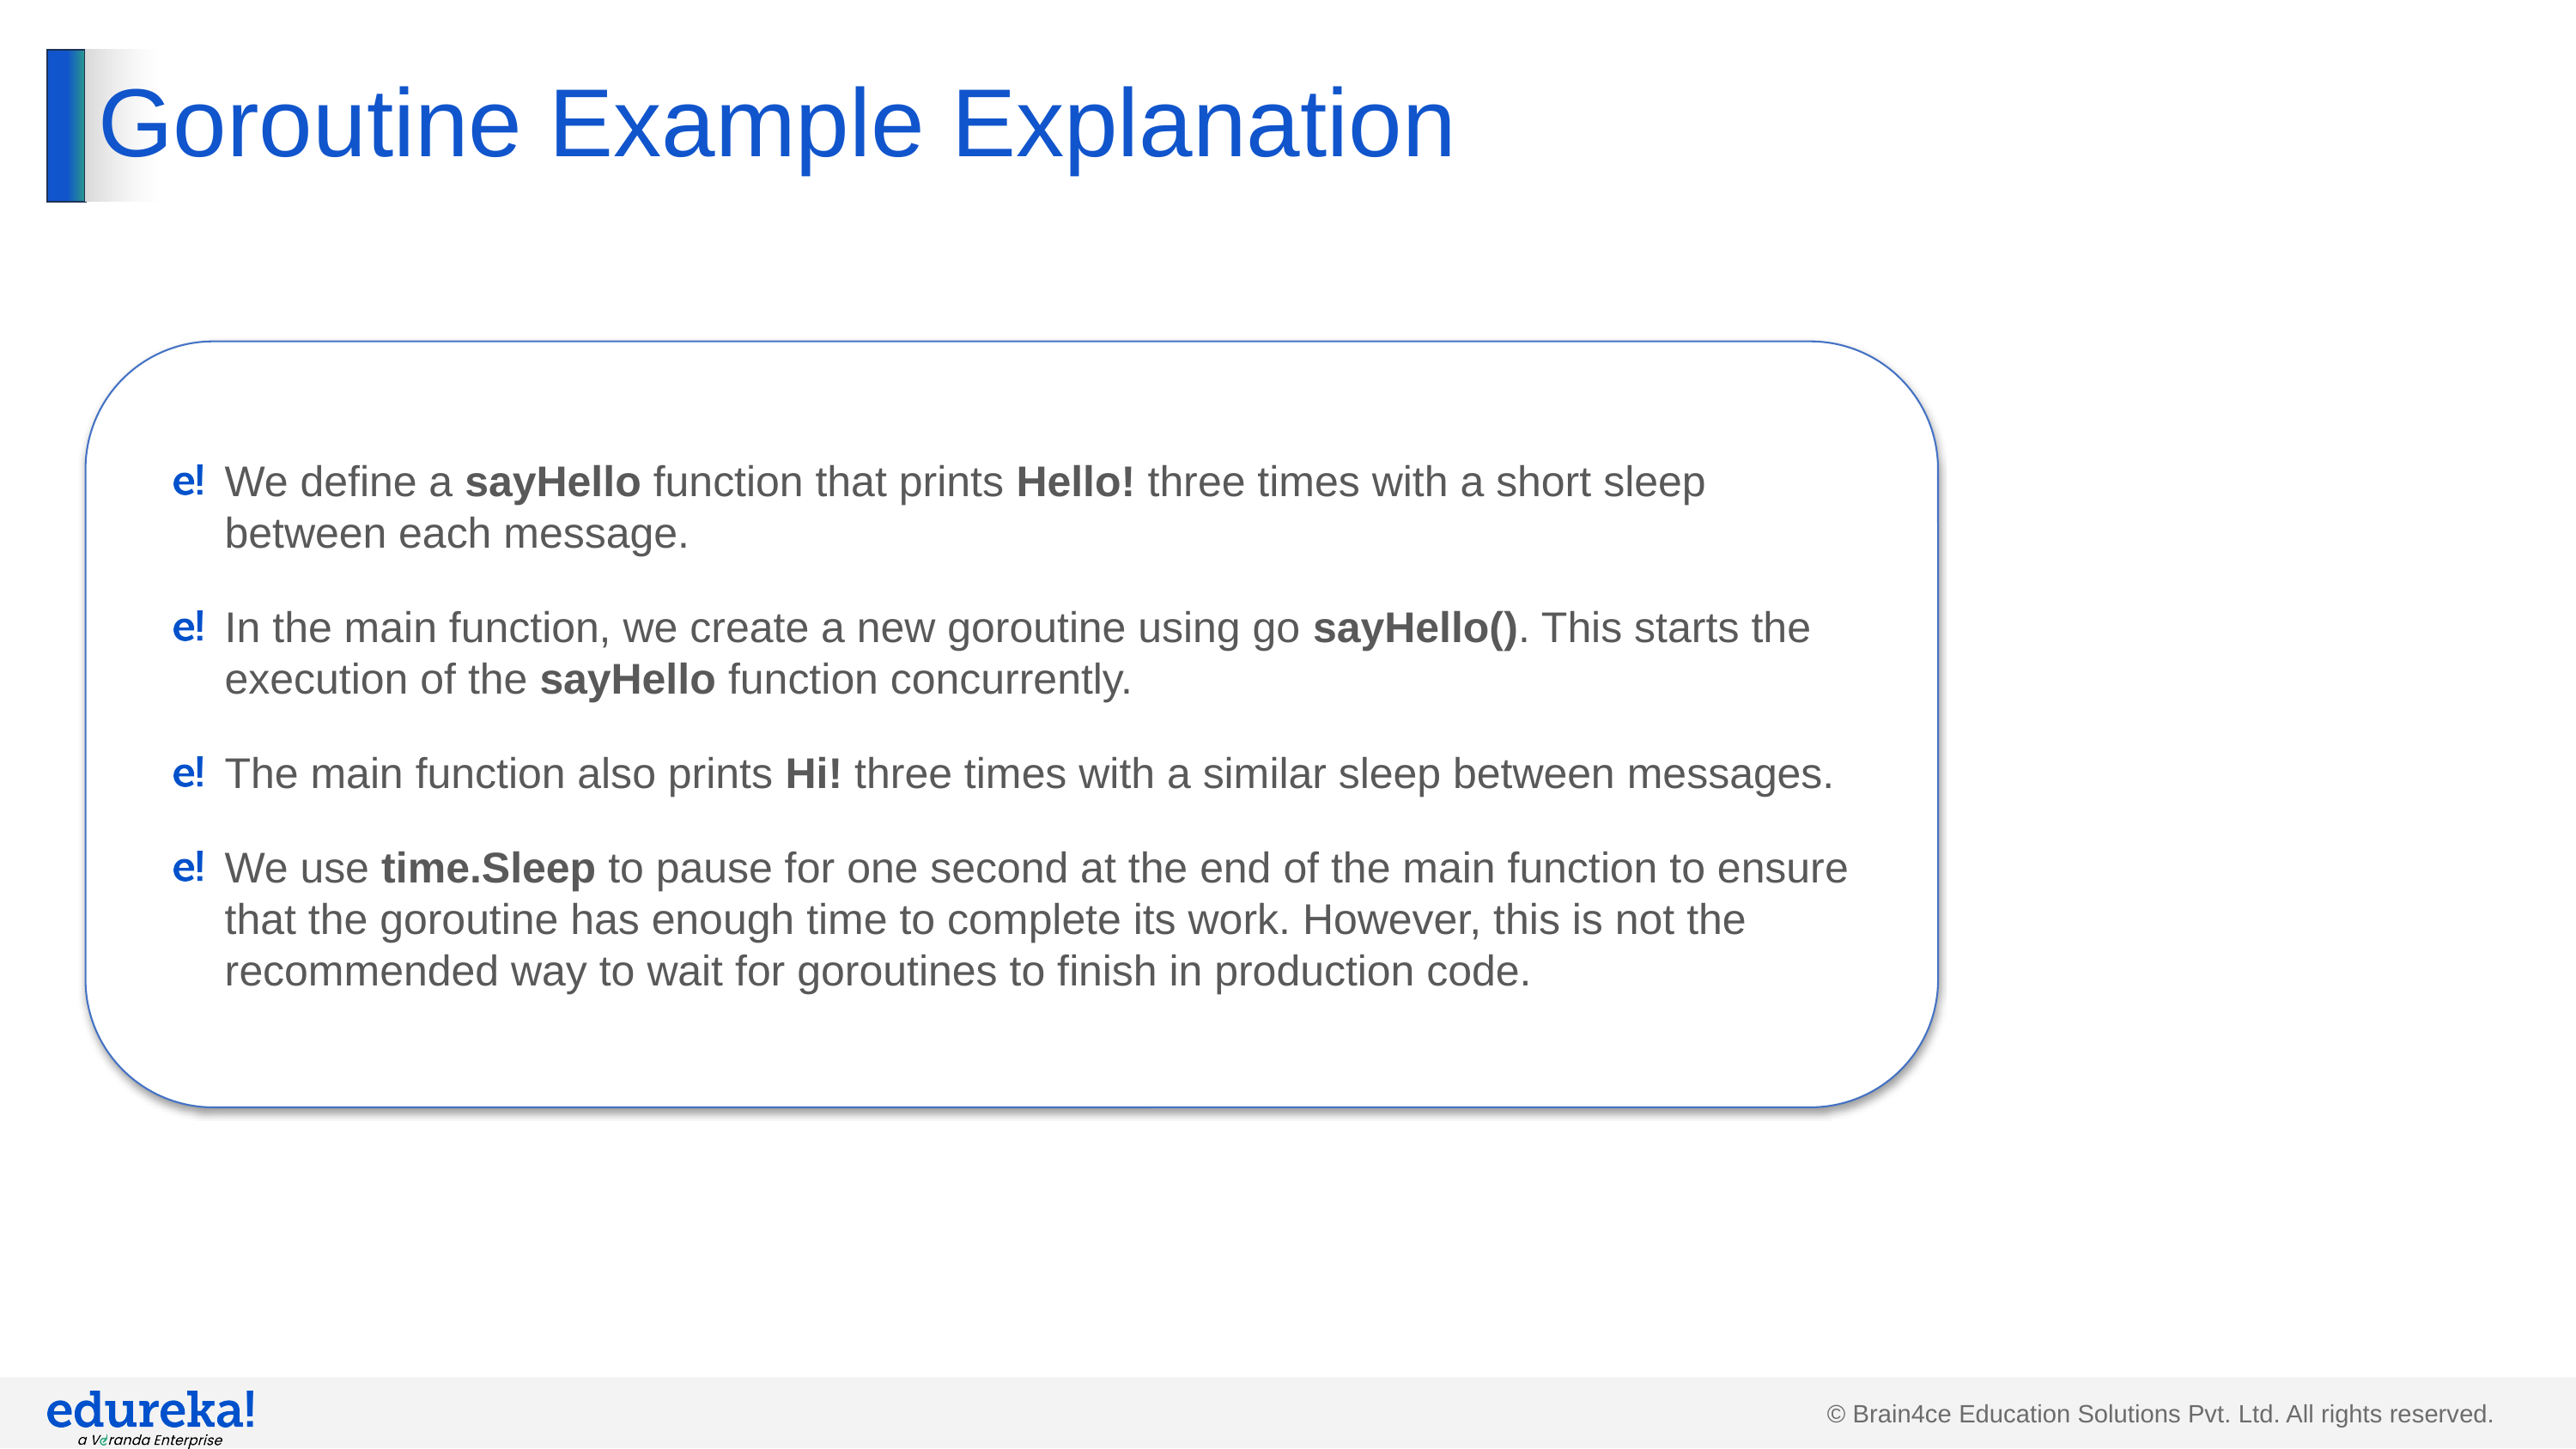

# Goroutine Example Explanation
We define a sayHello function that prints Hello! three times with a short sleep between each message.
In the main function, we create a new goroutine using go sayHello(). This starts the execution of the sayHello function concurrently.
The main function also prints Hi! three times with a similar sleep between messages.
We use time.Sleep to pause for one second at the end of the main function to ensure that the goroutine has enough time to complete its work. However, this is not the recommended way to wait for goroutines to finish in production code.